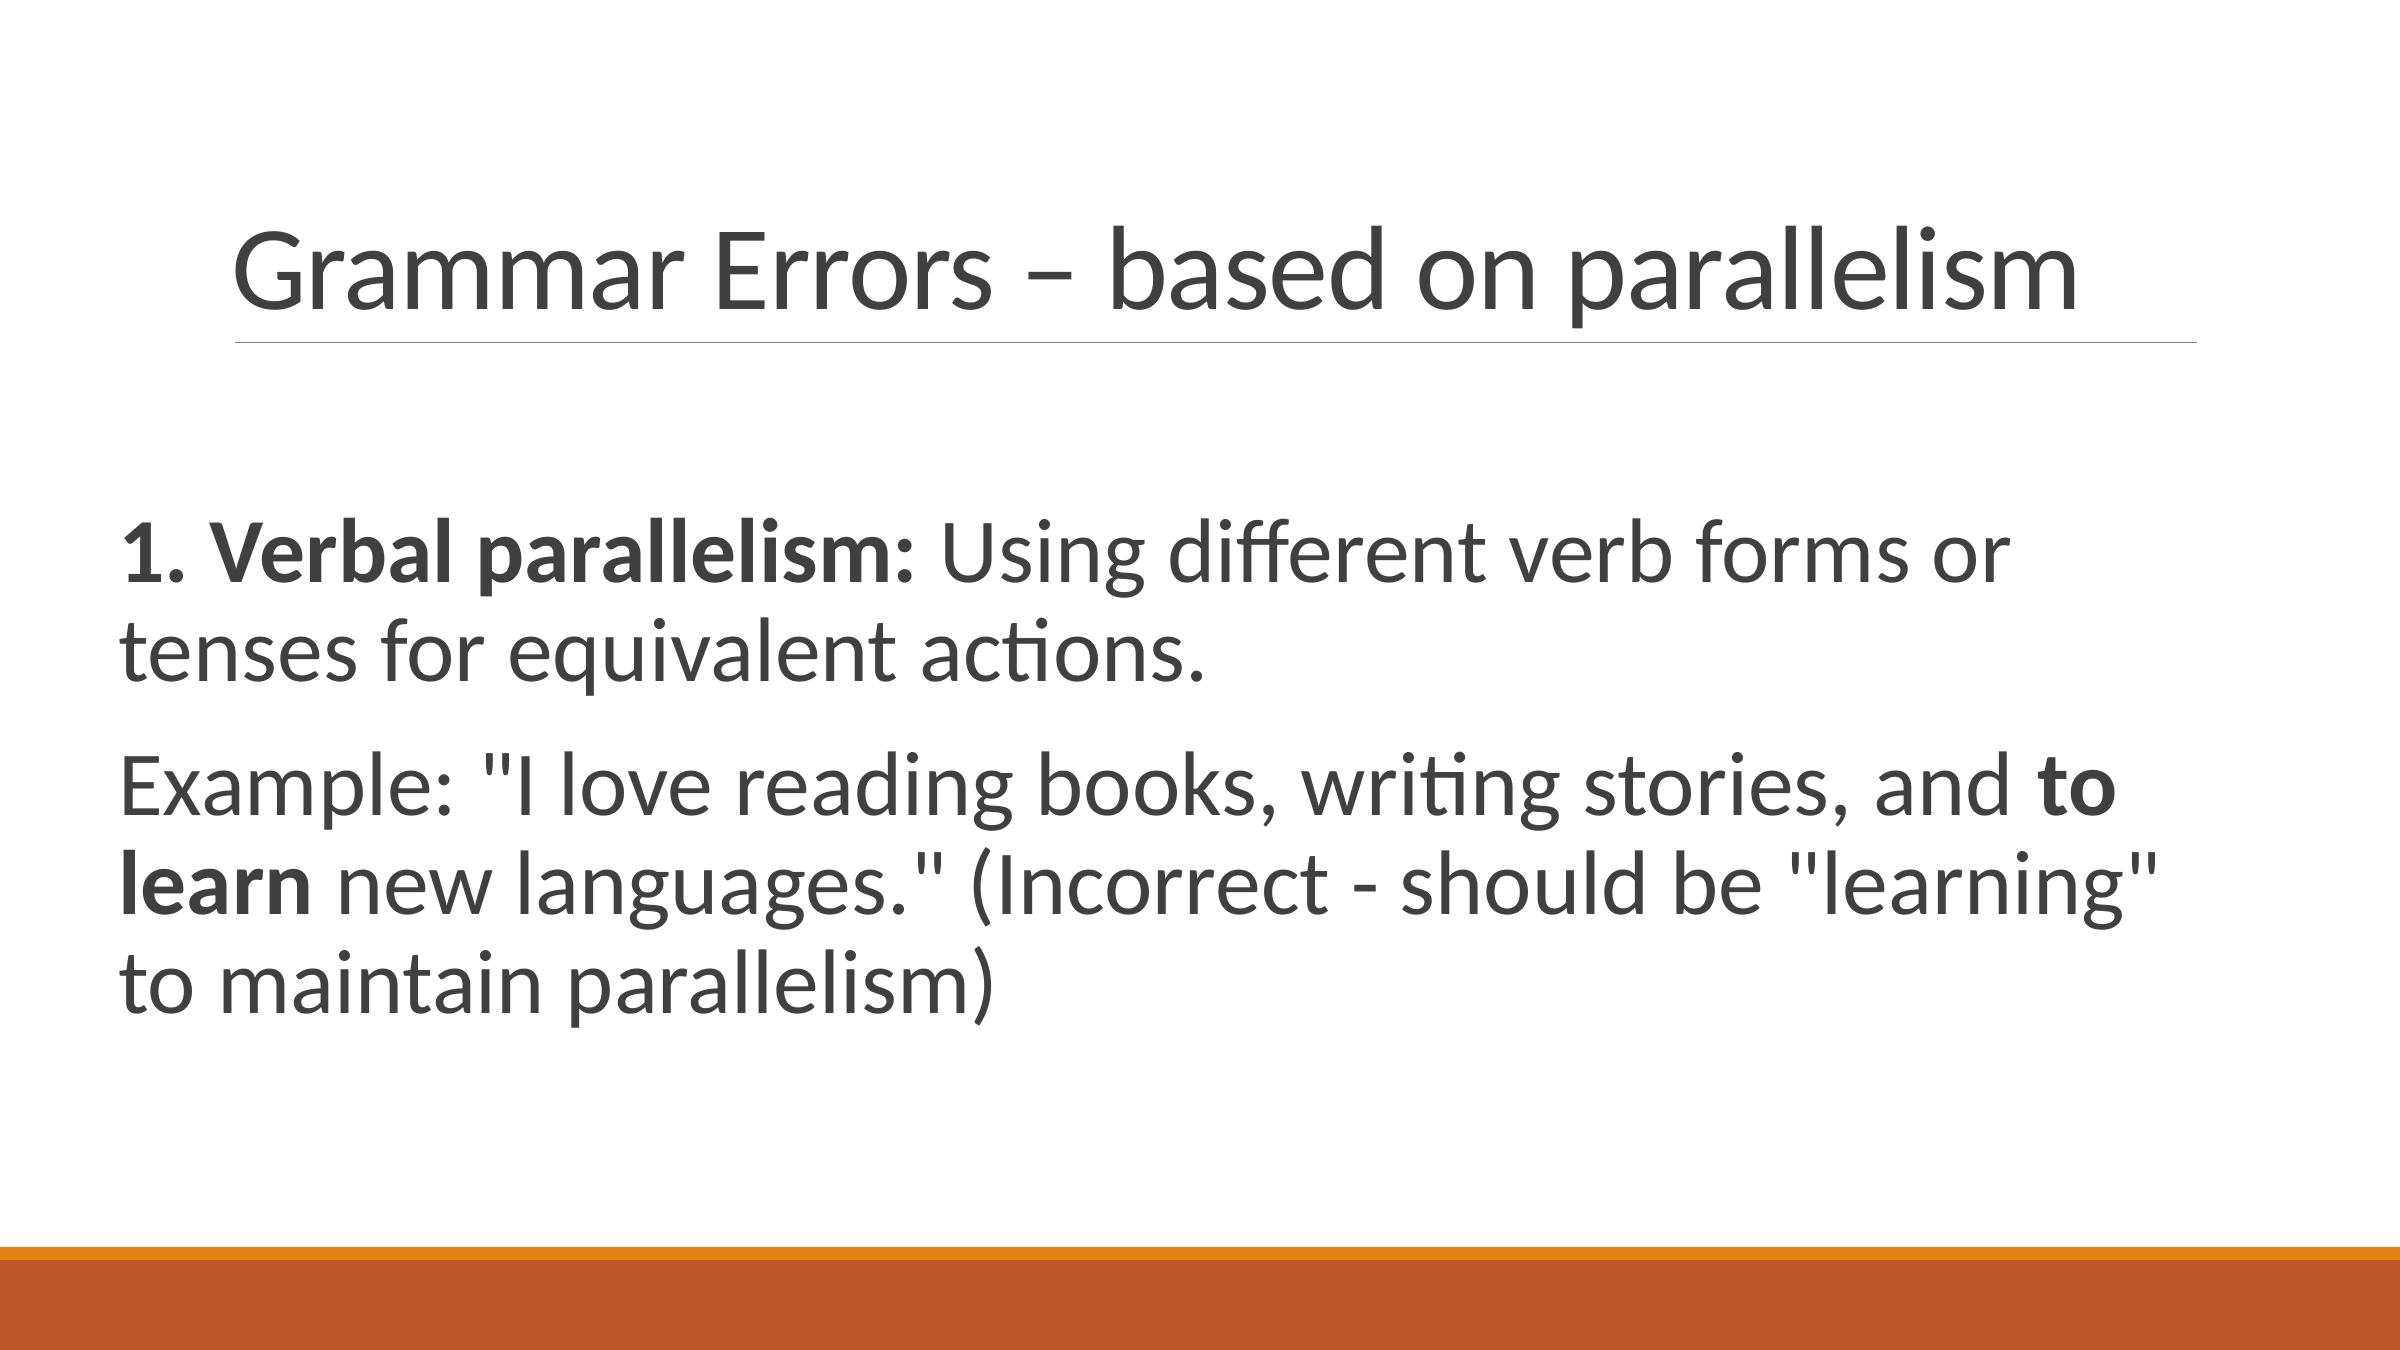

# Grammar Errors – based on parallelism
1. Verbal parallelism: Using different verb forms or tenses for equivalent actions.
Example: "I love reading books, writing stories, and to learn new languages." (Incorrect - should be "learning" to maintain parallelism)